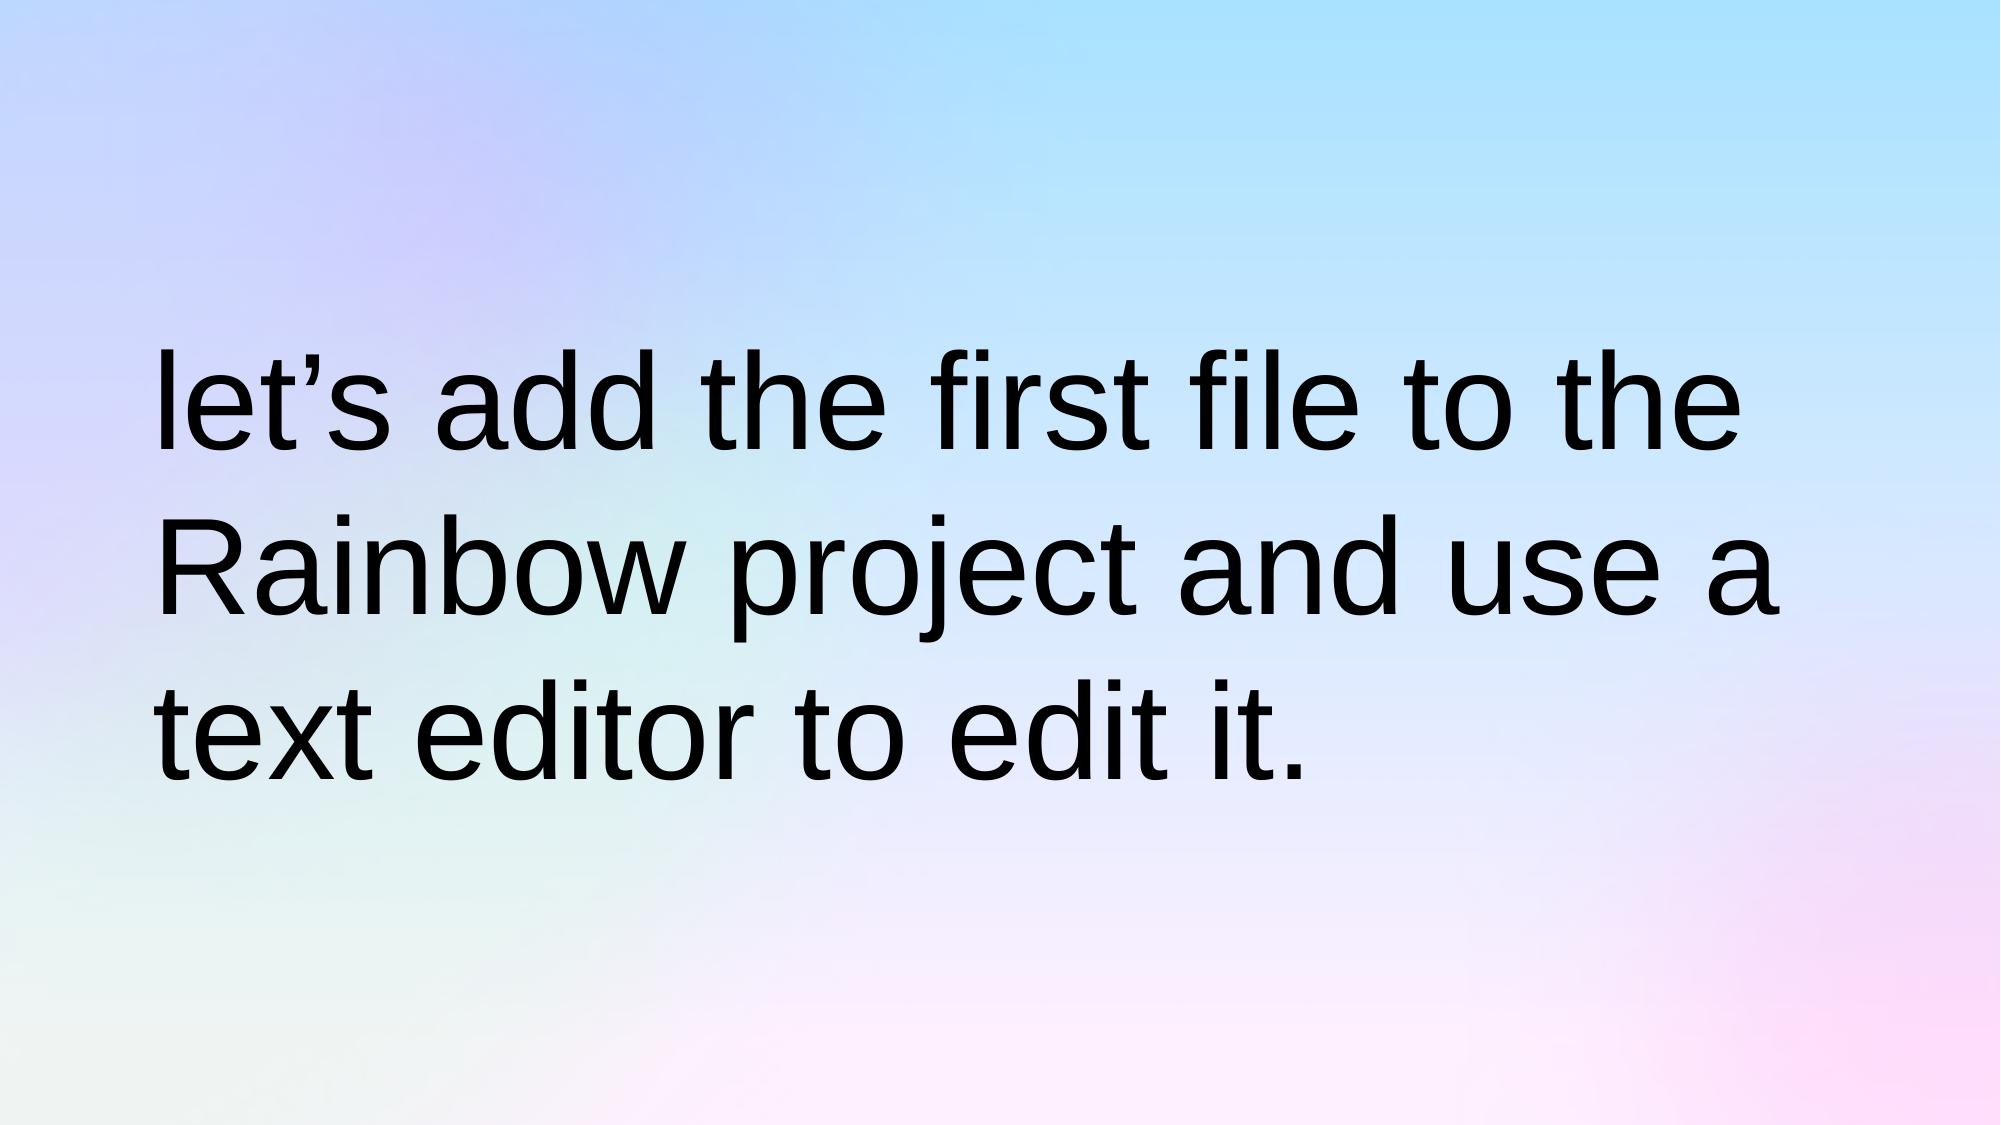

let’s add the first file to the Rainbow project and use a text editor to edit it.